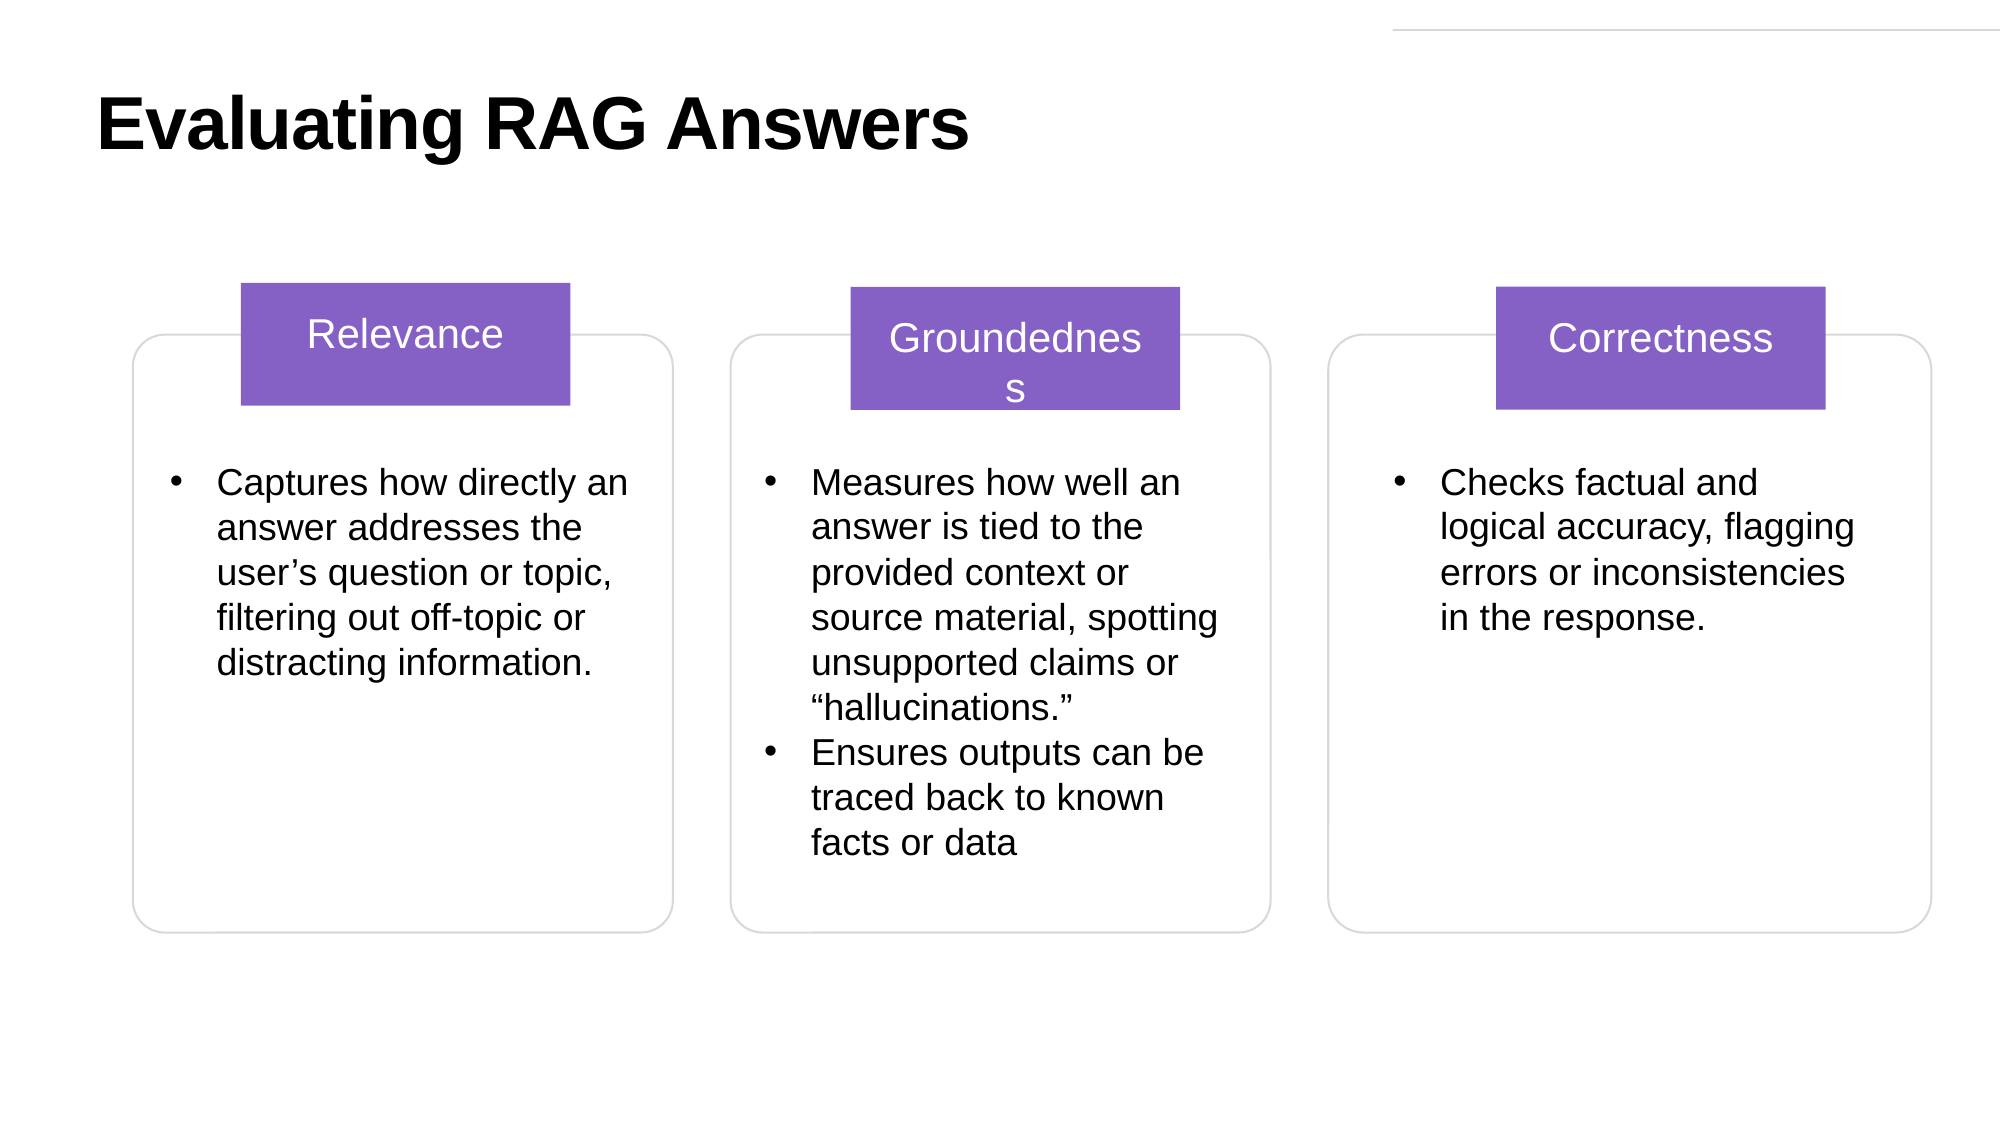

# Evaluating RAG Answers
Relevance
Correctness
Groundedness
1

Checks factual and logical accuracy, flagging errors or inconsistencies in the response.
Measures how well an answer is tied to the provided context or source material, spotting unsupported claims or “hallucinations.”
Ensures outputs can be traced back to known facts or data
Captures how directly an answer addresses the user’s question or topic, filtering out off‑topic or distracting information.
Powerful search functionality
Vector search
Hybrid search
Semantic re-ranking
Filtering
Well prepared data
Reasonably sized text
Meaningful vectors
Sophisticated LLM
Adheres to instructions
Supports function calling